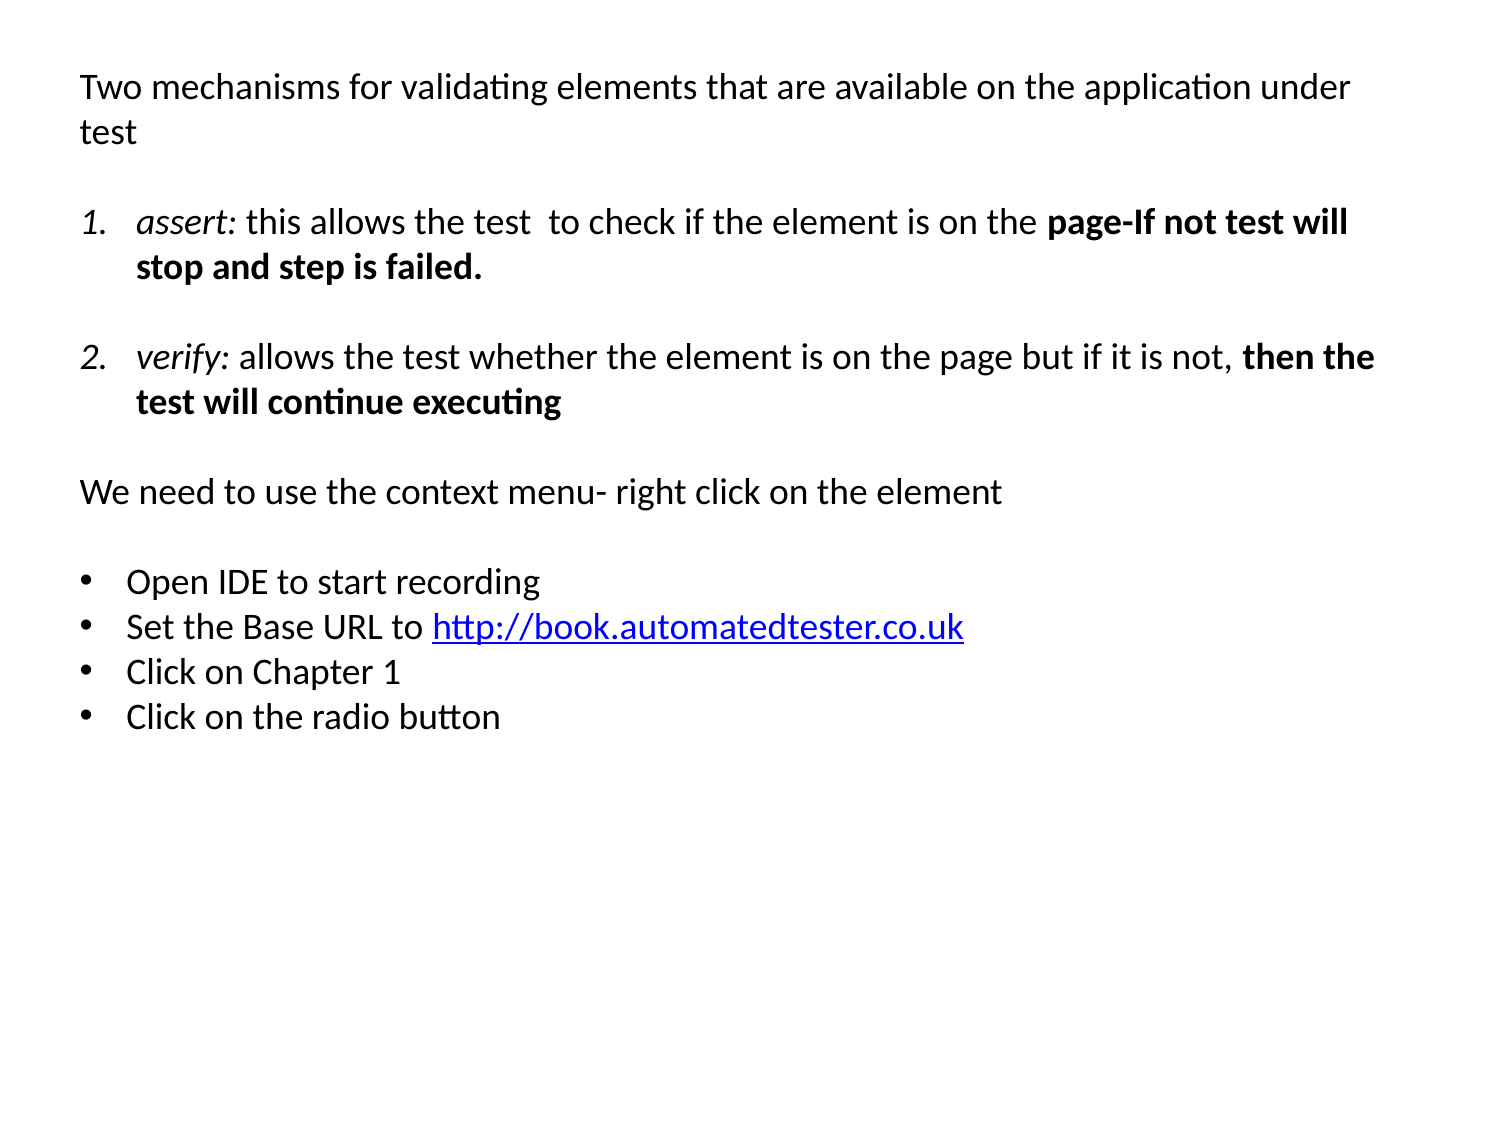

Two mechanisms for validating elements that are available on the application under test

assert: this allows the test  to check if the element is on the page-If not test will stop and step is failed.

verify: allows the test whether the element is on the page but if it is not, then the test will continue executing

We need to use the context menu- right click on the element

Open IDE to start recording
Set the Base URL to http://book.automatedtester.co.uk
Click on Chapter 1
Click on the radio button